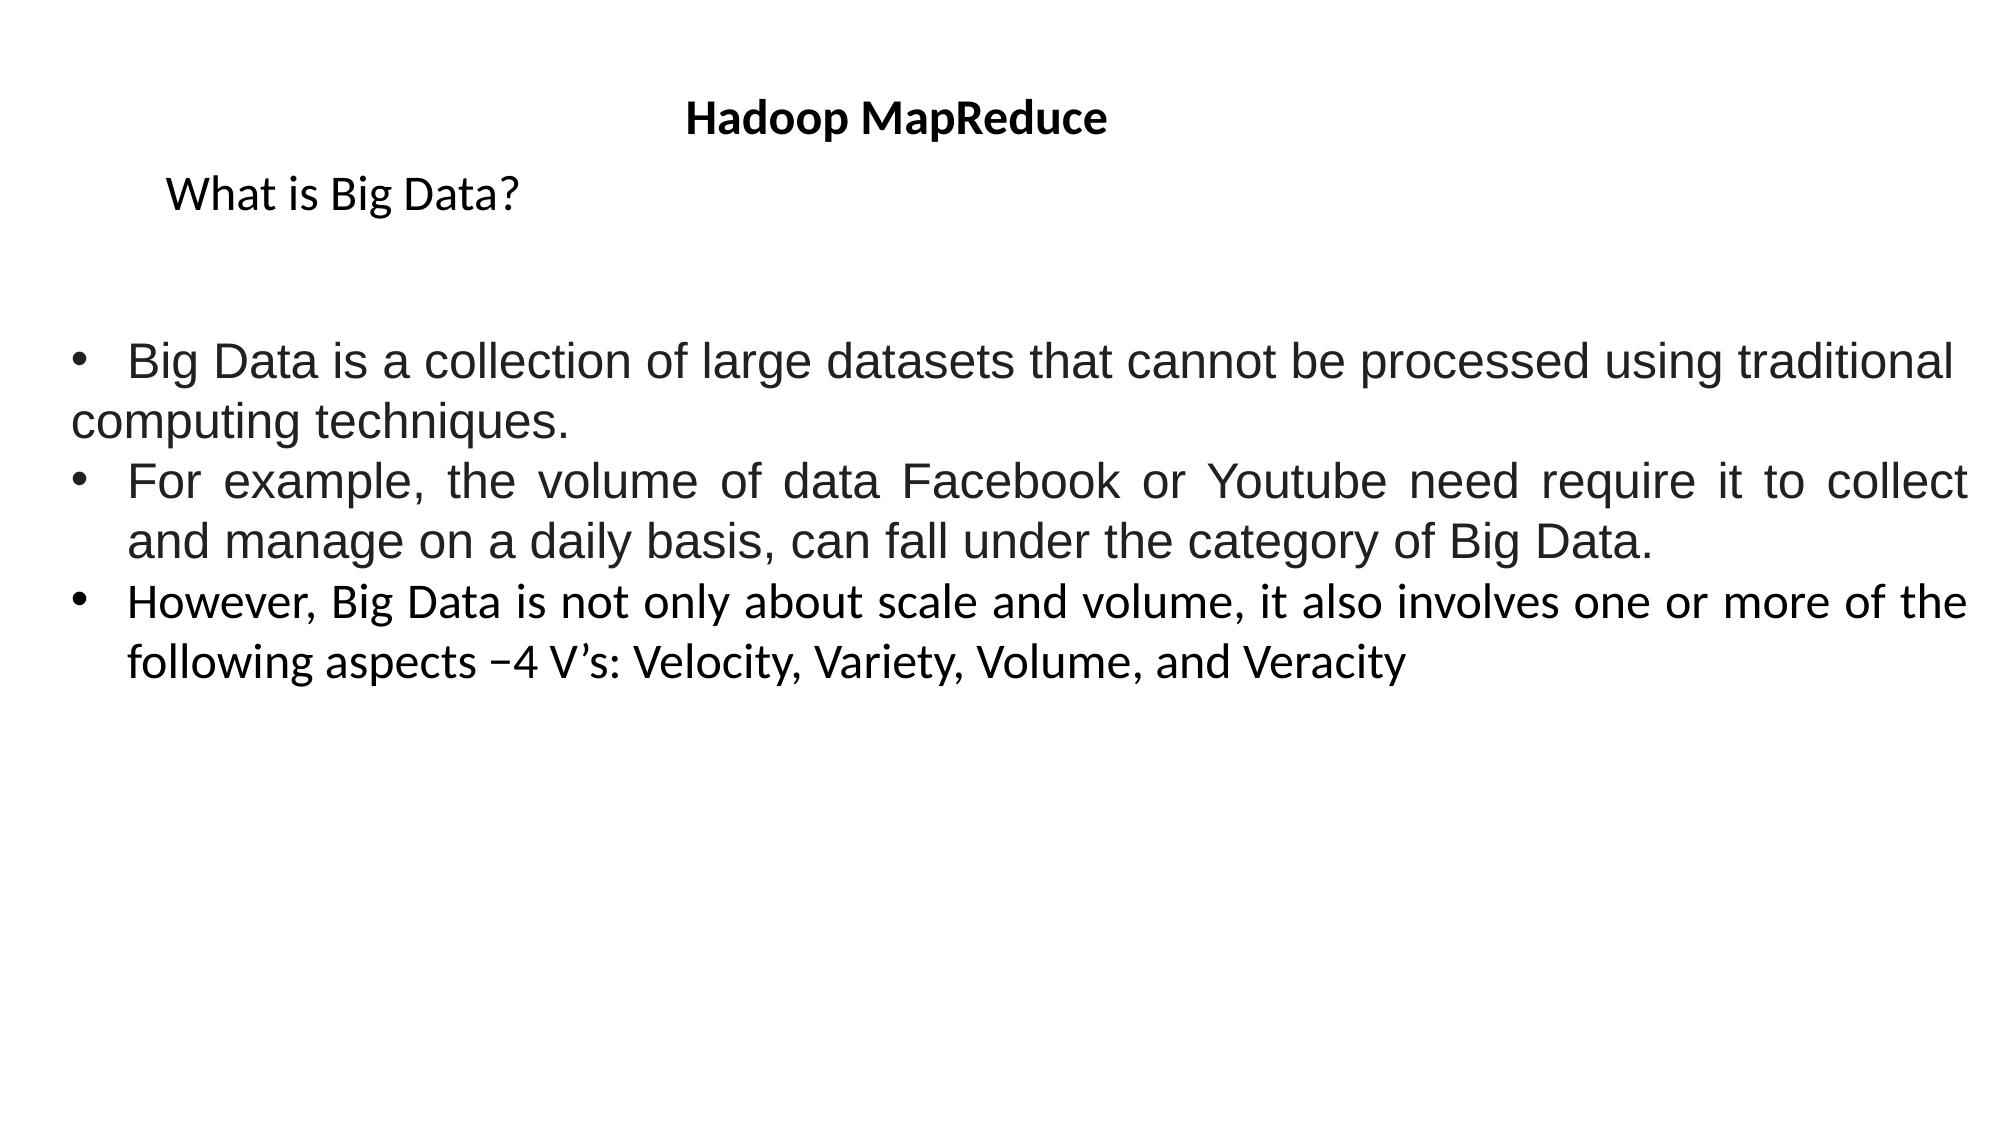

Hadoop MapReduce
What is Big Data?
Big Data is a collection of large datasets that cannot be processed using traditional
computing techniques.
For example, the volume of data Facebook or Youtube need require it to collect and manage on a daily basis, can fall under the category of Big Data.
However, Big Data is not only about scale and volume, it also involves one or more of the following aspects −4 V’s: Velocity, Variety, Volume, and Veracity